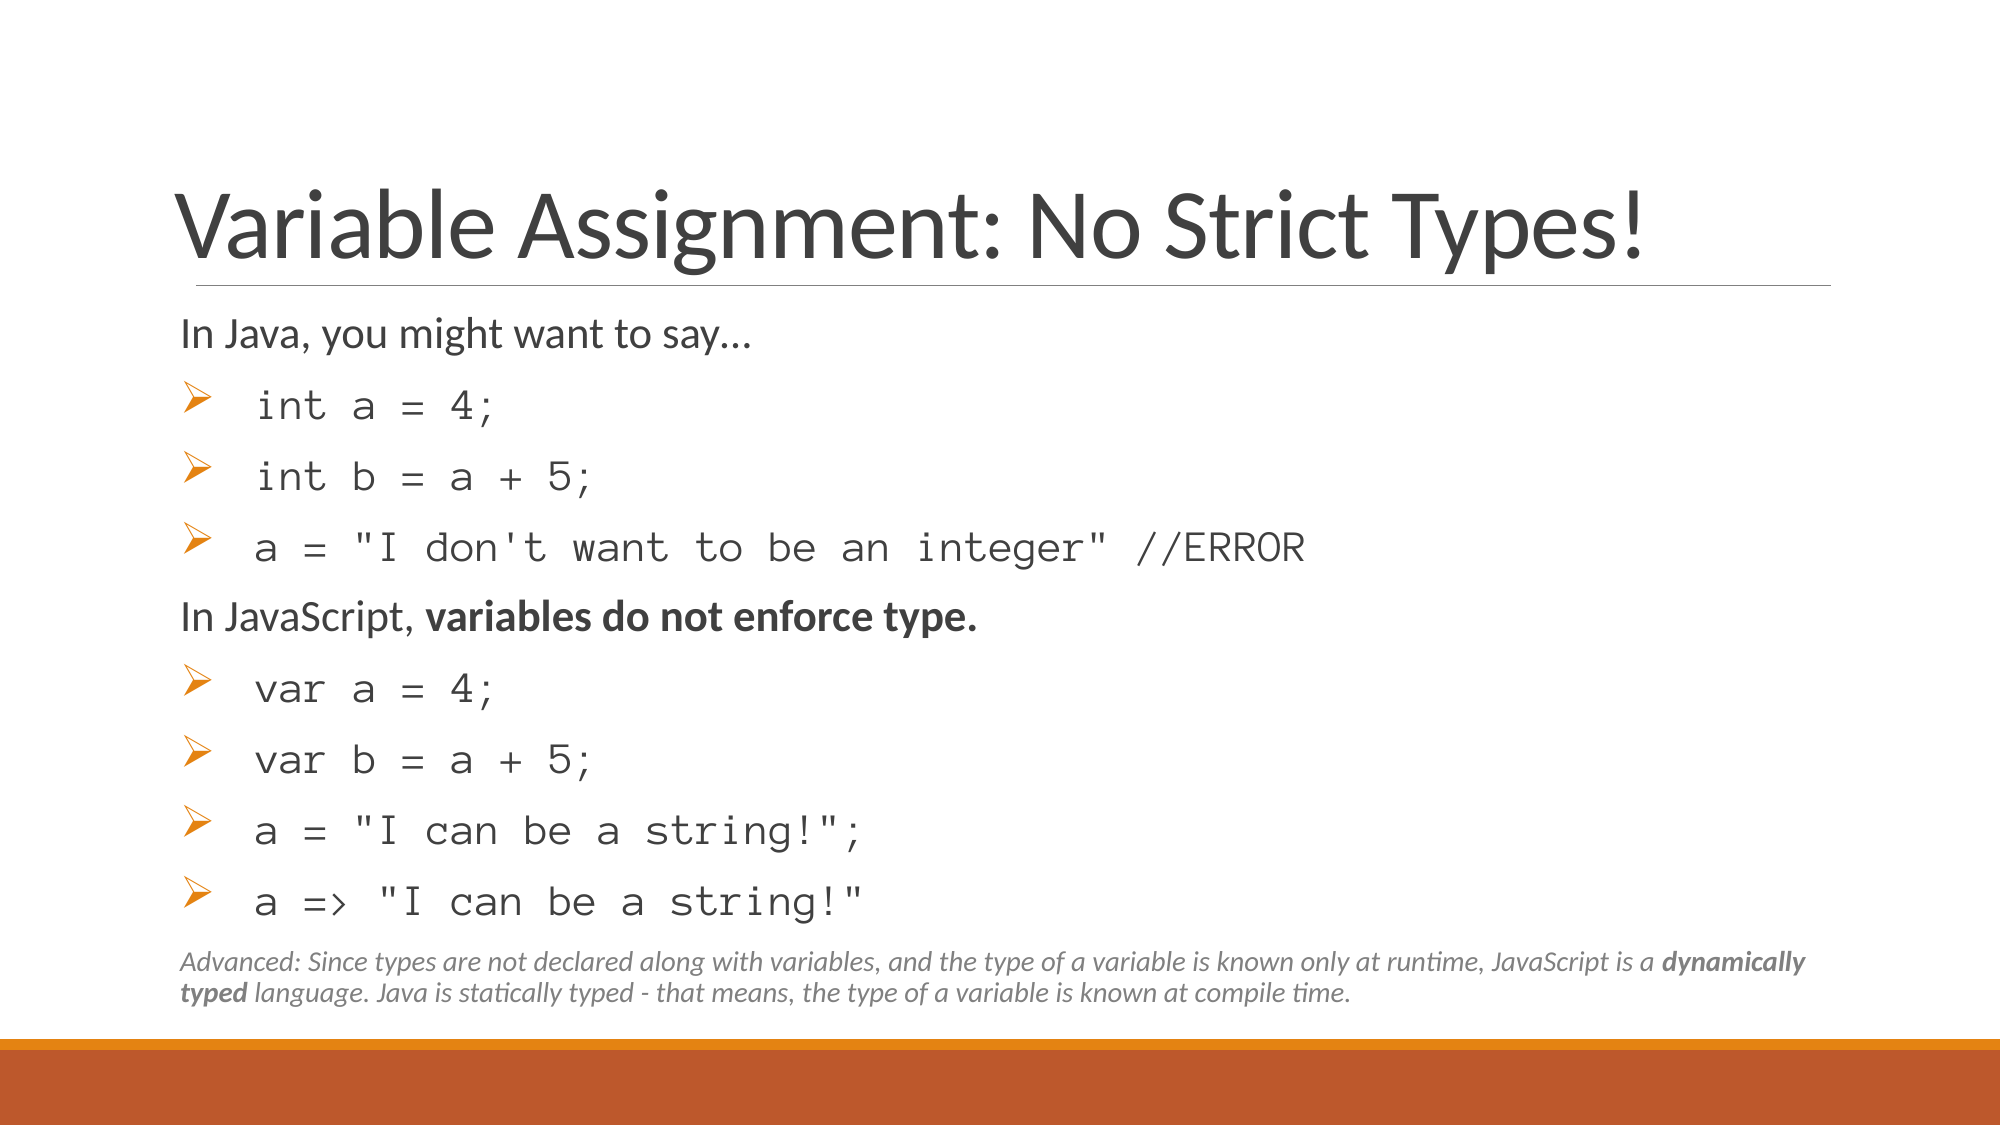

# Variable Assignment: No Strict Types!
In Java, you might want to say…
int a = 4;
int b = a + 5;
a = "I don't want to be an integer" //ERROR
In JavaScript, variables do not enforce type.
var a = 4;
var b = a + 5;
a = "I can be a string!";
a => "I can be a string!"
Advanced: Since types are not declared along with variables, and the type of a variable is known only at runtime, JavaScript is a dynamically typed language. Java is statically typed - that means, the type of a variable is known at compile time.